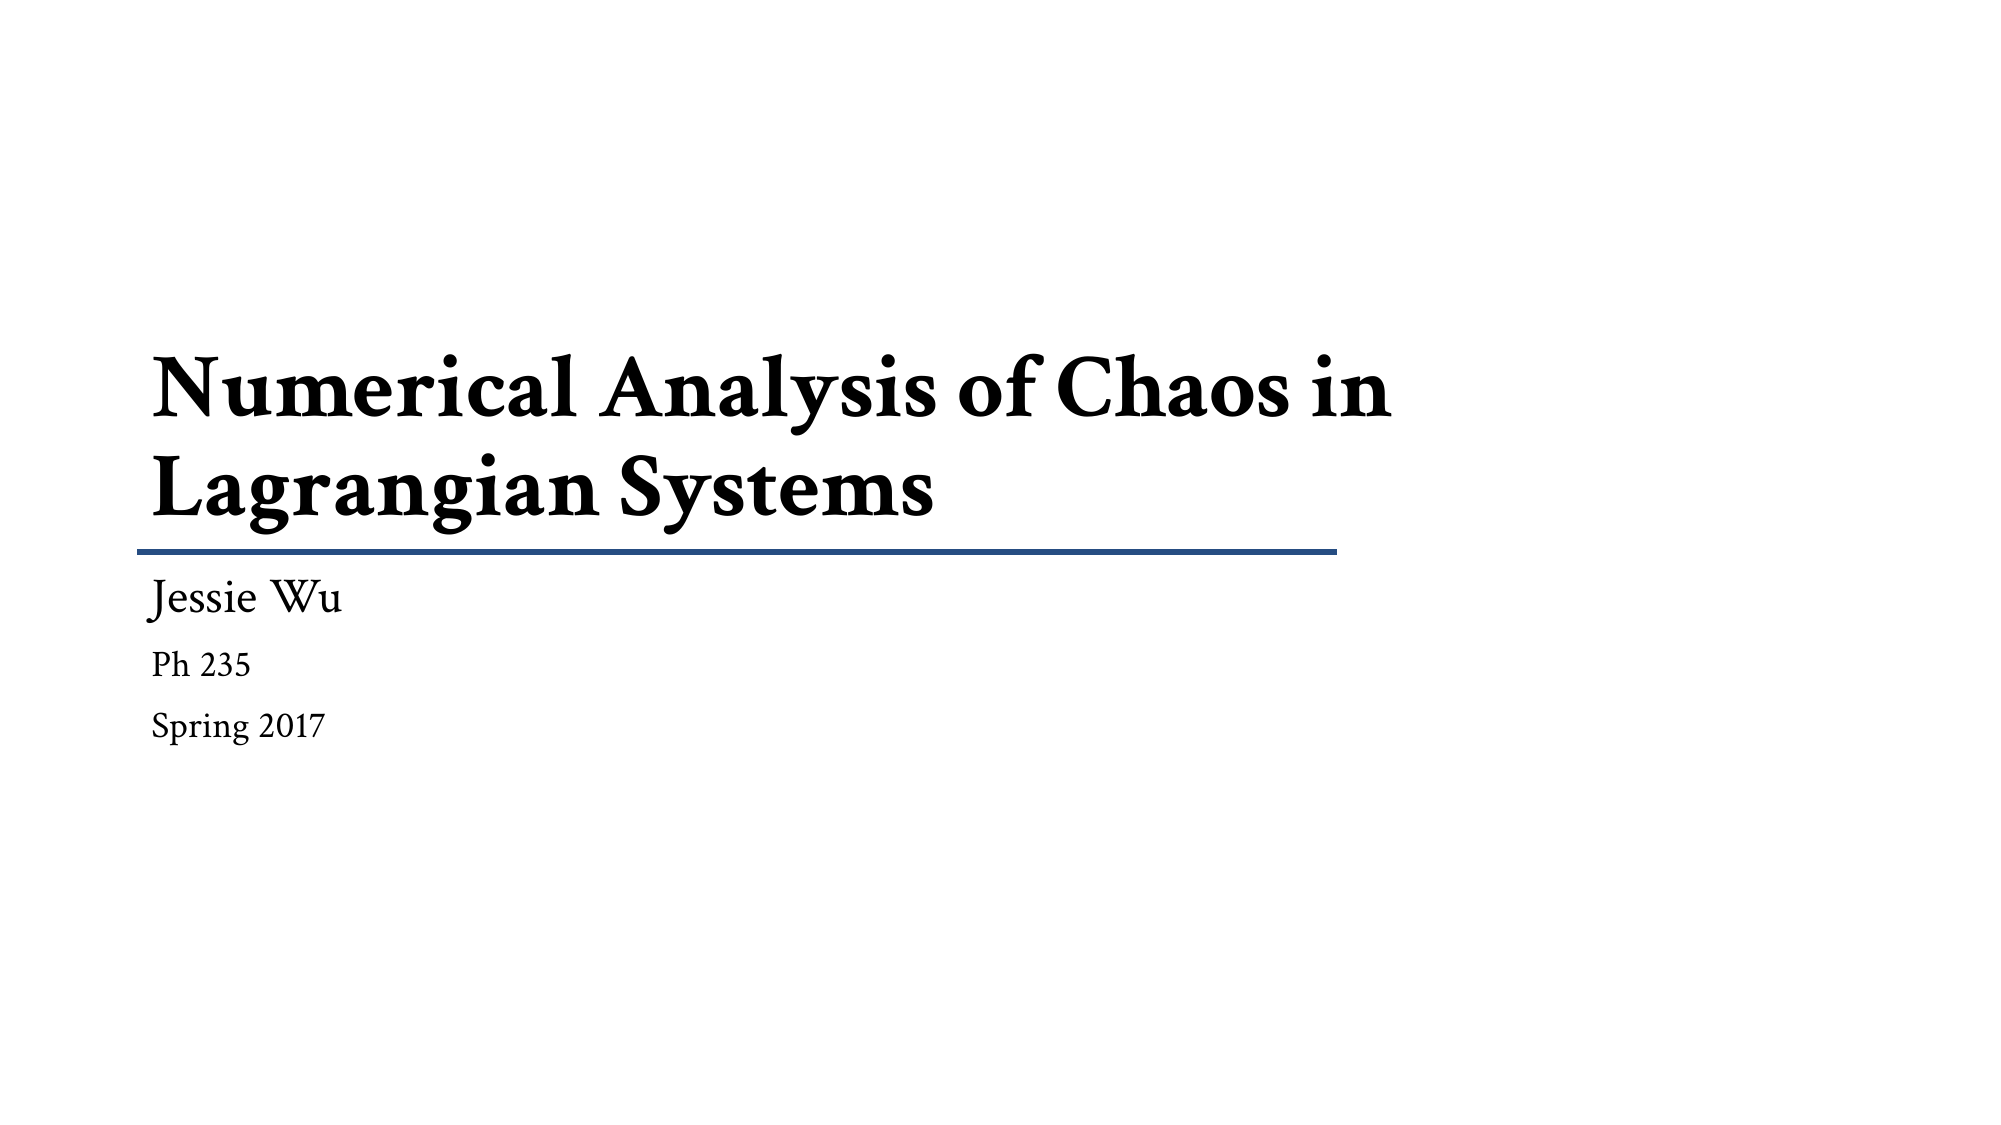

# Numerical Analysis of Chaos in Lagrangian Systems
Jessie Wu
Ph 235
Spring 2017